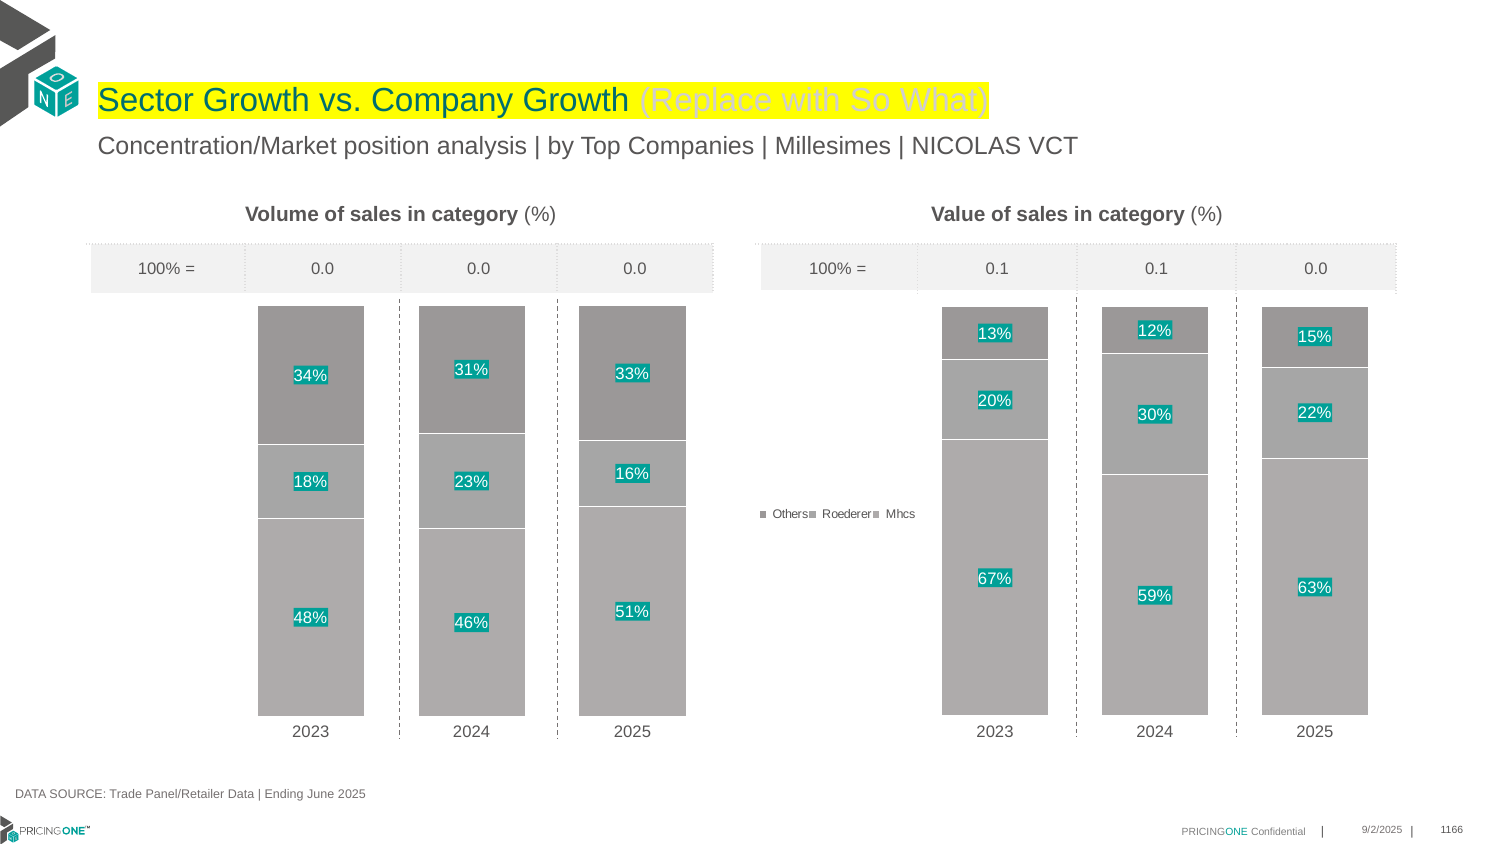

# Sector Growth vs. Company Growth (Replace with So What)
Concentration/Market position analysis | by Top Companies | Millesimes | NICOLAS VCT
| Volume of sales in category (%) |  |  |  |
| --- | --- | --- | --- |
| 100% = | 0.0 | 0.0 | 0.0 |
| Value of sales in category (%) |  |  |  |
| --- | --- | --- | --- |
| 100% = | 0.1 | 0.1 | 0.0 |

### Chart

| Category | Mhcs | Roederer | Others |
|---|---|---|---|
| 2023 | 0.4819078947368421 | 0.17927631578947367 | 0.3388157894736843 |
| 2024 | 0.456198347107438 | 0.23305785123966943 | 0.3107438016528926 |
| 2025 | 0.5114155251141552 | 0.1598173515981735 | 0.3287671232876712 |

### Chart

| Category | Mhcs | Roederer | Others |
|---|---|---|---|
| 2023 | 0.6731740724328243 | 0.19535914273053218 | 0.13146678483664345 |
| 2024 | 0.5885595340842332 | 0.2955054794421195 | 0.11593498647364718 |
| 2025 | 0.6281906482945562 | 0.22278579789309402 | 0.14902355381234983 |
DATA SOURCE: Trade Panel/Retailer Data | Ending June 2025

9/2/2025
1166